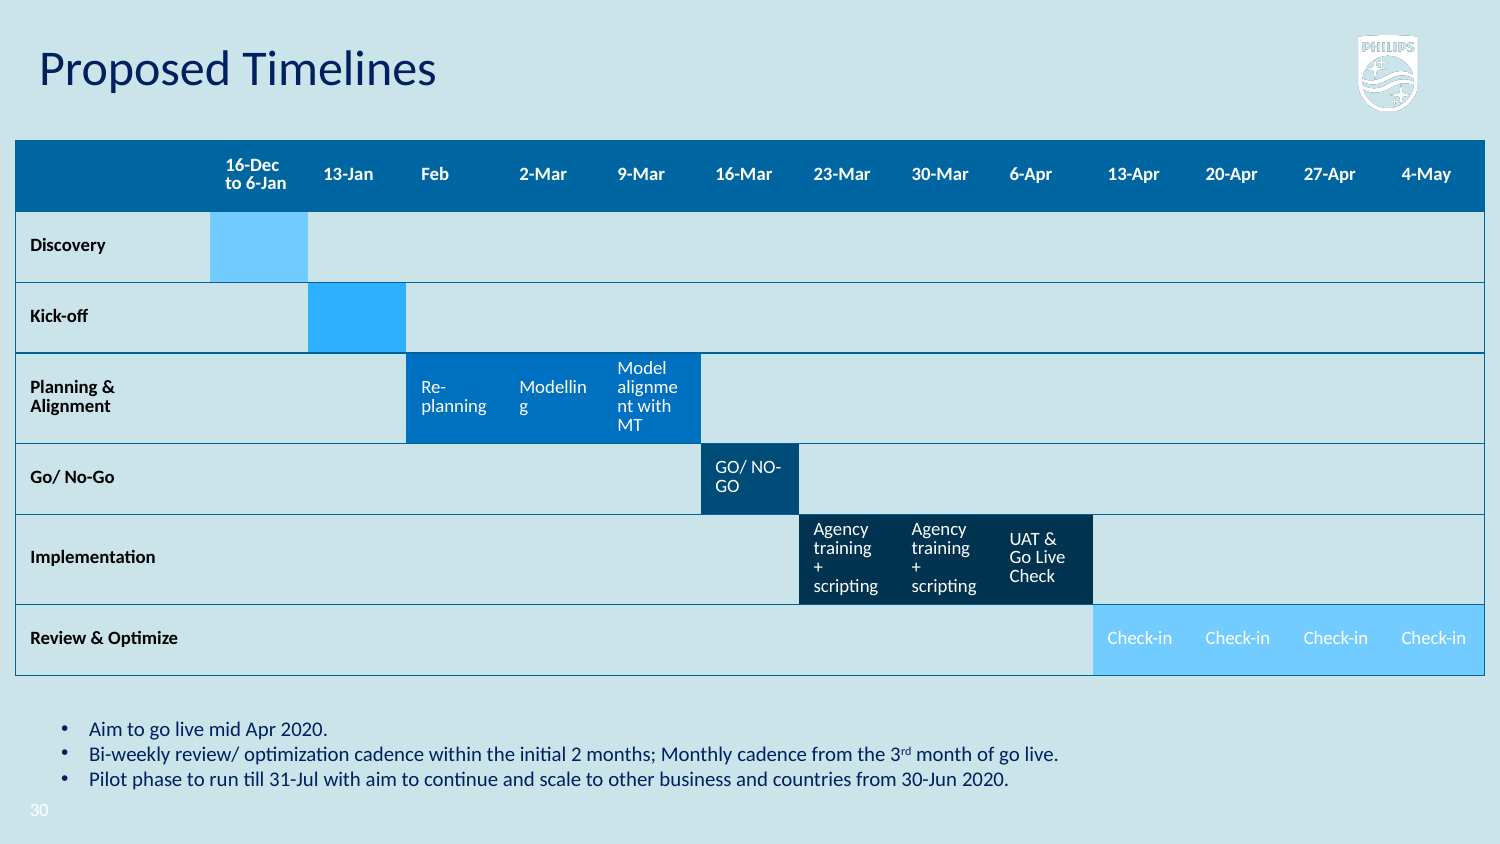

# Proposed Timelines
|  | 16-Dec to 6-Jan | 13-Jan | Feb | 2-Mar | 9-Mar | 16-Mar | 23-Mar | 30-Mar | 6-Apr | 13-Apr | 20-Apr | 27-Apr | 4-May |
| --- | --- | --- | --- | --- | --- | --- | --- | --- | --- | --- | --- | --- | --- |
| Discovery |  |  |  |  |  |  |  |  |  |  |  |  |  |
| Kick-off |  |  |  |  |  |  |  |  |  |  |  |  |  |
| Planning & Alignment |  |  | Re-planning | Modelling | Model alignment with MT |  |  |  |  |  |  |  |  |
| Go/ No-Go |  |  |  |  |  | GO/ NO-GO |  |  |  |  |  |  |  |
| Implementation |  |  |  |  |  |  | Agency training + scripting | Agency training + scripting | UAT & Go Live Check |  |  |  |  |
| Review & Optimize |  |  |  |  |  |  |  |  |  | Check-in | Check-in | Check-in | Check-in |
Aim to go live mid Apr 2020.
Bi-weekly review/ optimization cadence within the initial 2 months; Monthly cadence from the 3rd month of go live.
Pilot phase to run till 31-Jul with aim to continue and scale to other business and countries from 30-Jun 2020.
30